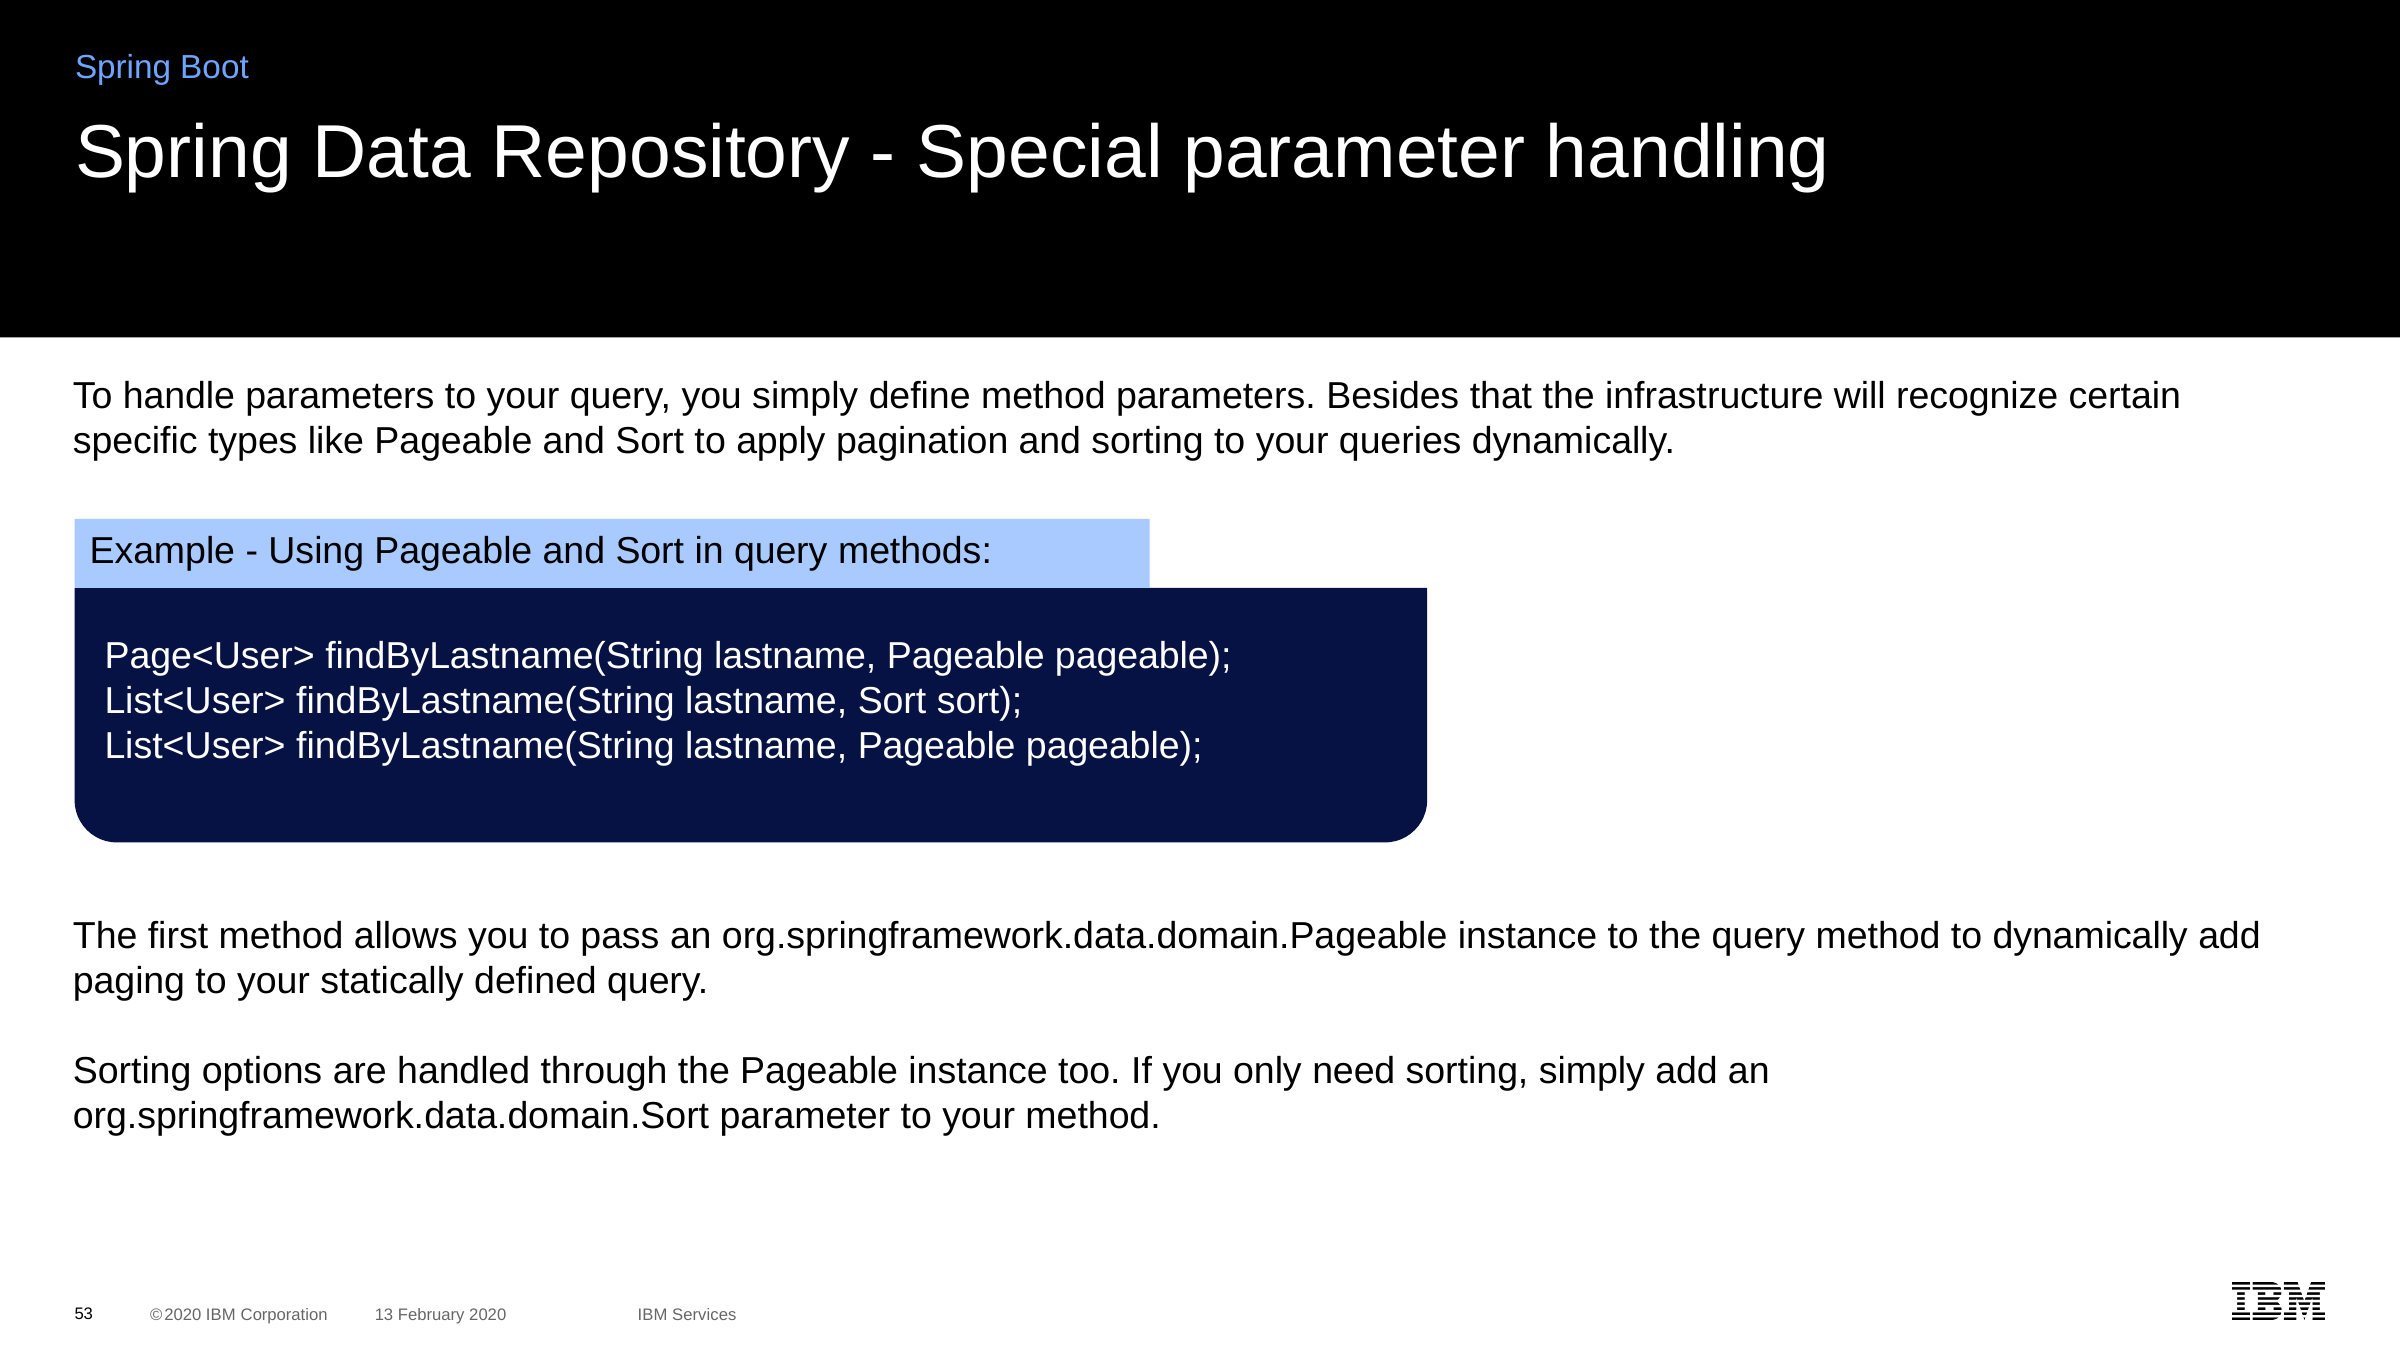

Spring Boot

# Spring Data Repository - Special parameter handling
To handle parameters to your query, you simply define method parameters. Besides that the infrastructure will recognize certain specific types like Pageable and Sort to apply pagination and sorting to your queries dynamically.

The first method allows you to pass an org.springframework.data.domain.Pageable instance to the query method to dynamically add paging to your statically defined query.

Sorting options are handled through the Pageable instance too. If you only need sorting, simply add an org.springframework.data.domain.Sort parameter to your method.

Example - Using Pageable and Sort in query methods:
z
Page<User> findByLastname(String lastname, Pageable pageable);
List<User> findByLastname(String lastname, Sort sort);
List<User> findByLastname(String lastname, Pageable pageable);